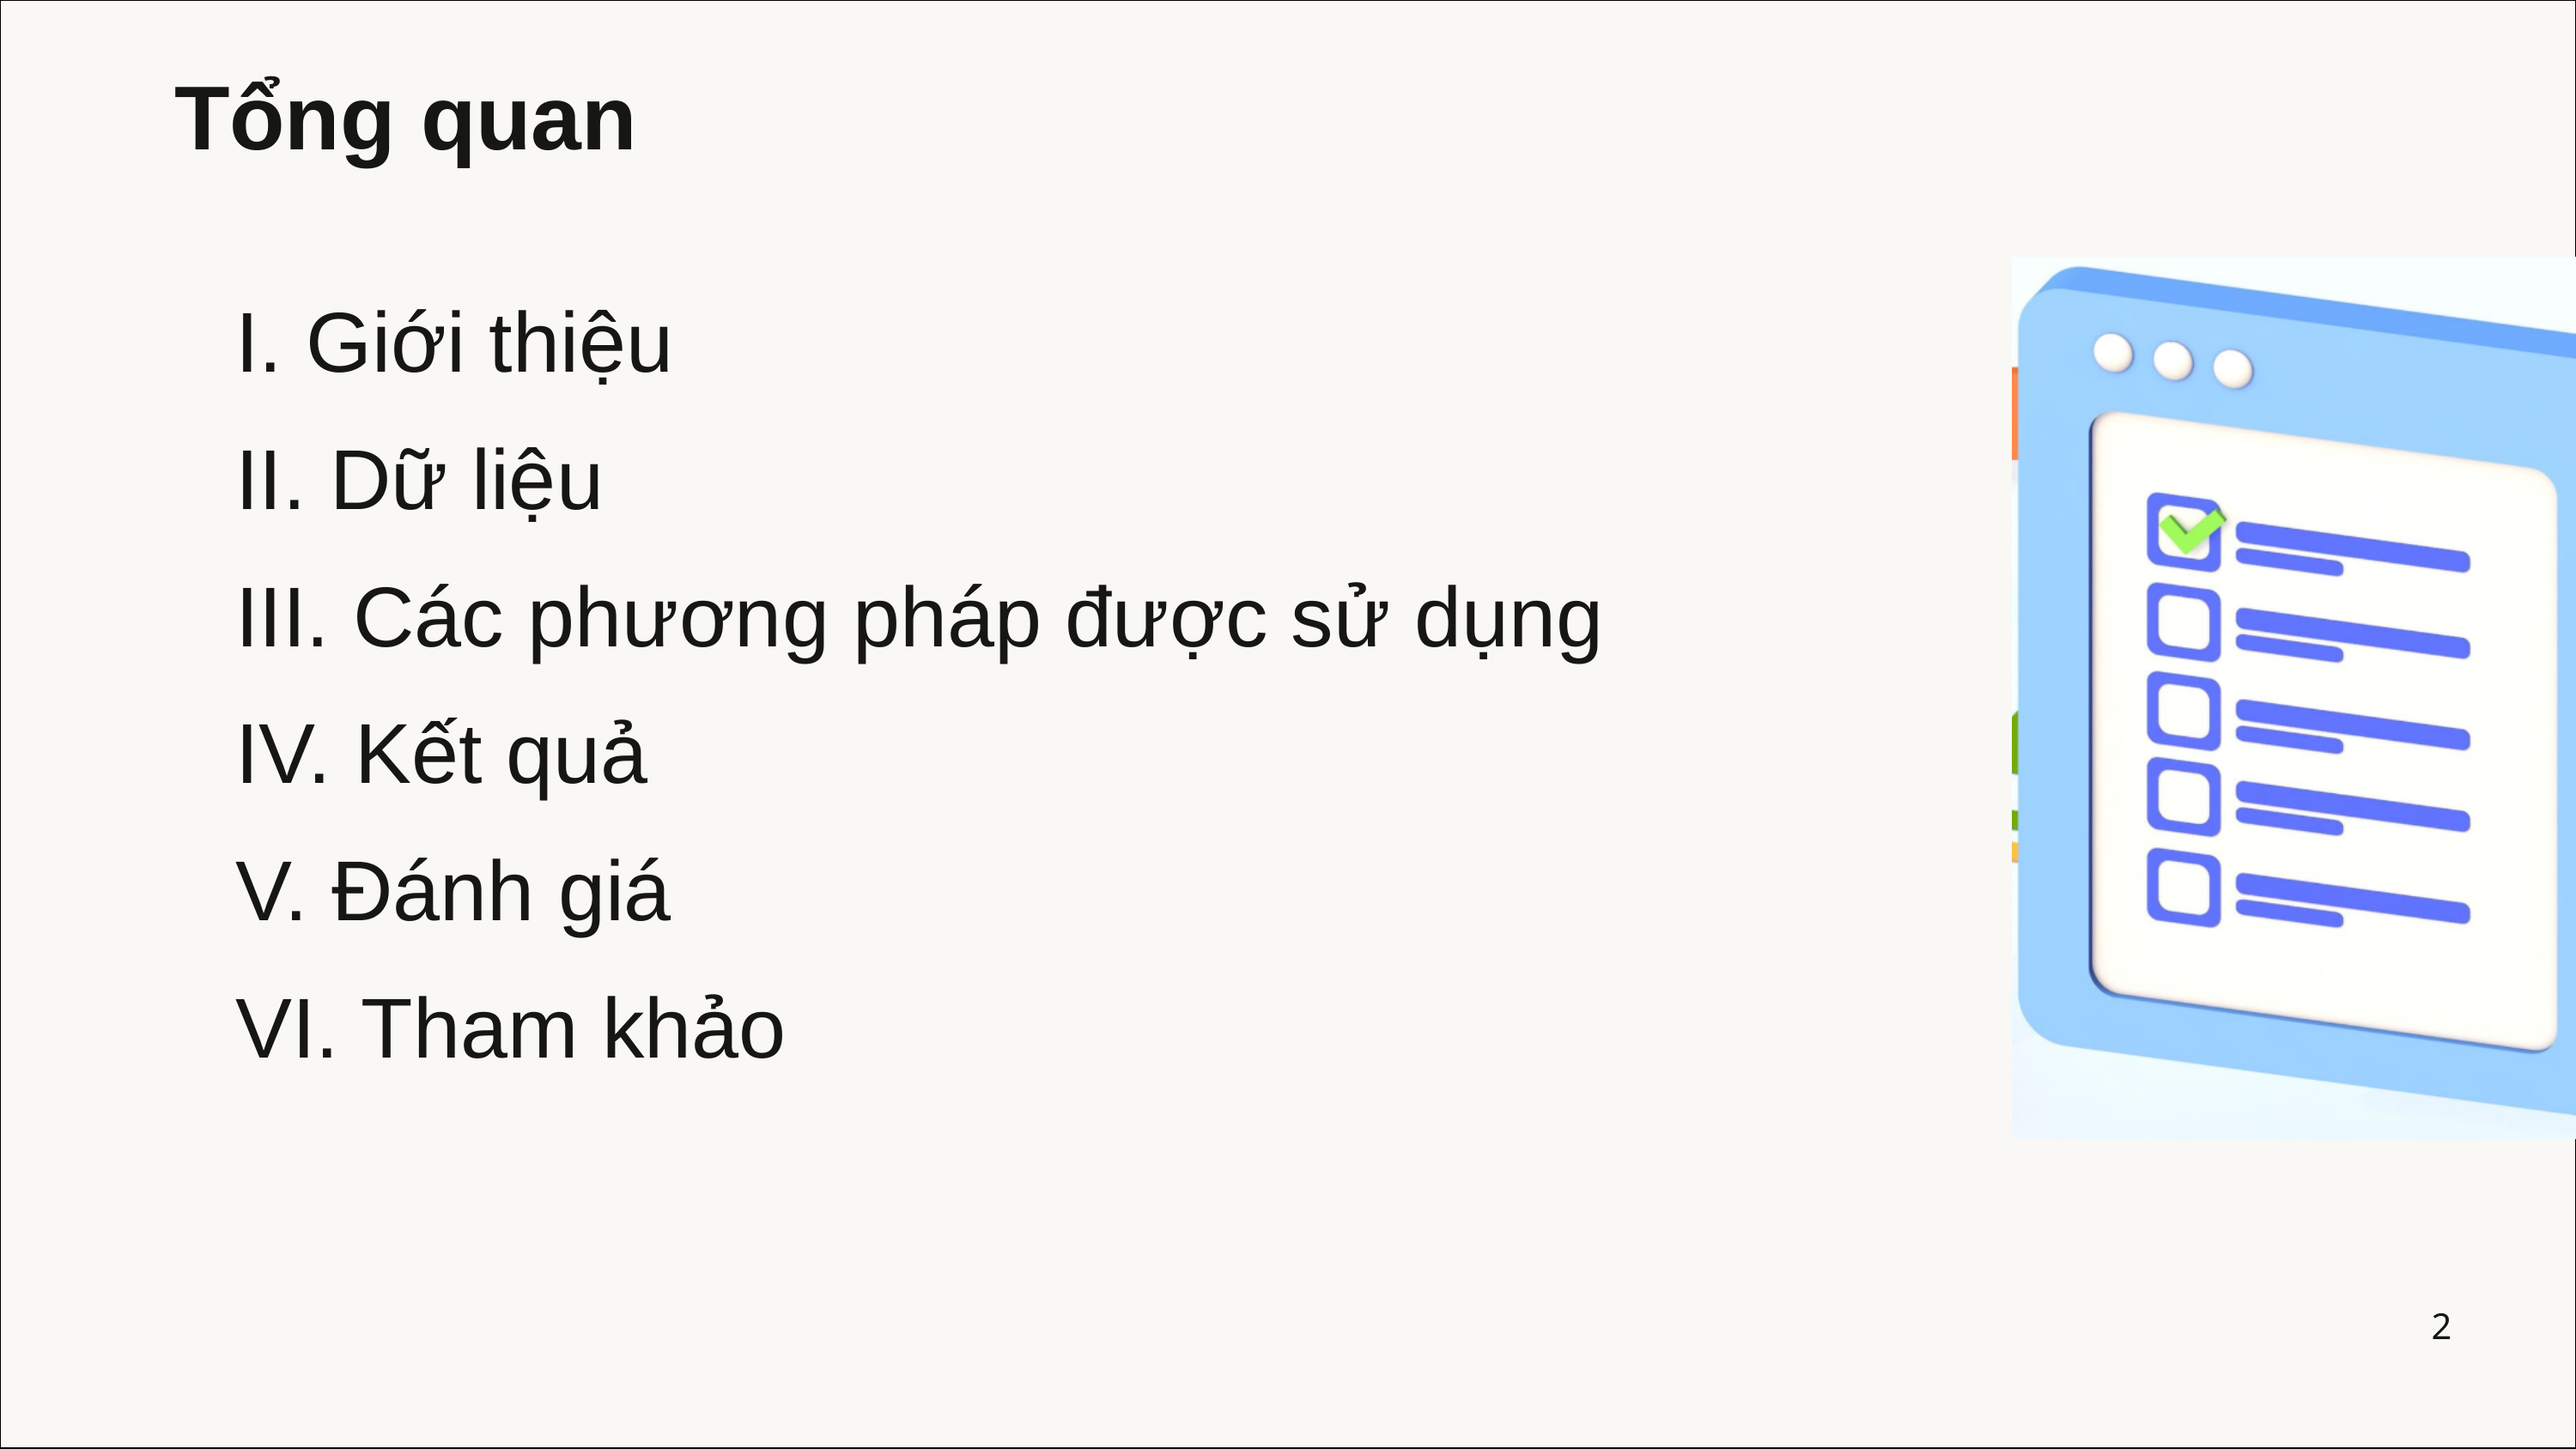

Tổng quan
I. Giới thiệu
II. Dữ liệu
III. Các phương pháp được sử dụng
IV. Kết quả
V. Đánh giá
VI. Tham khảo

2